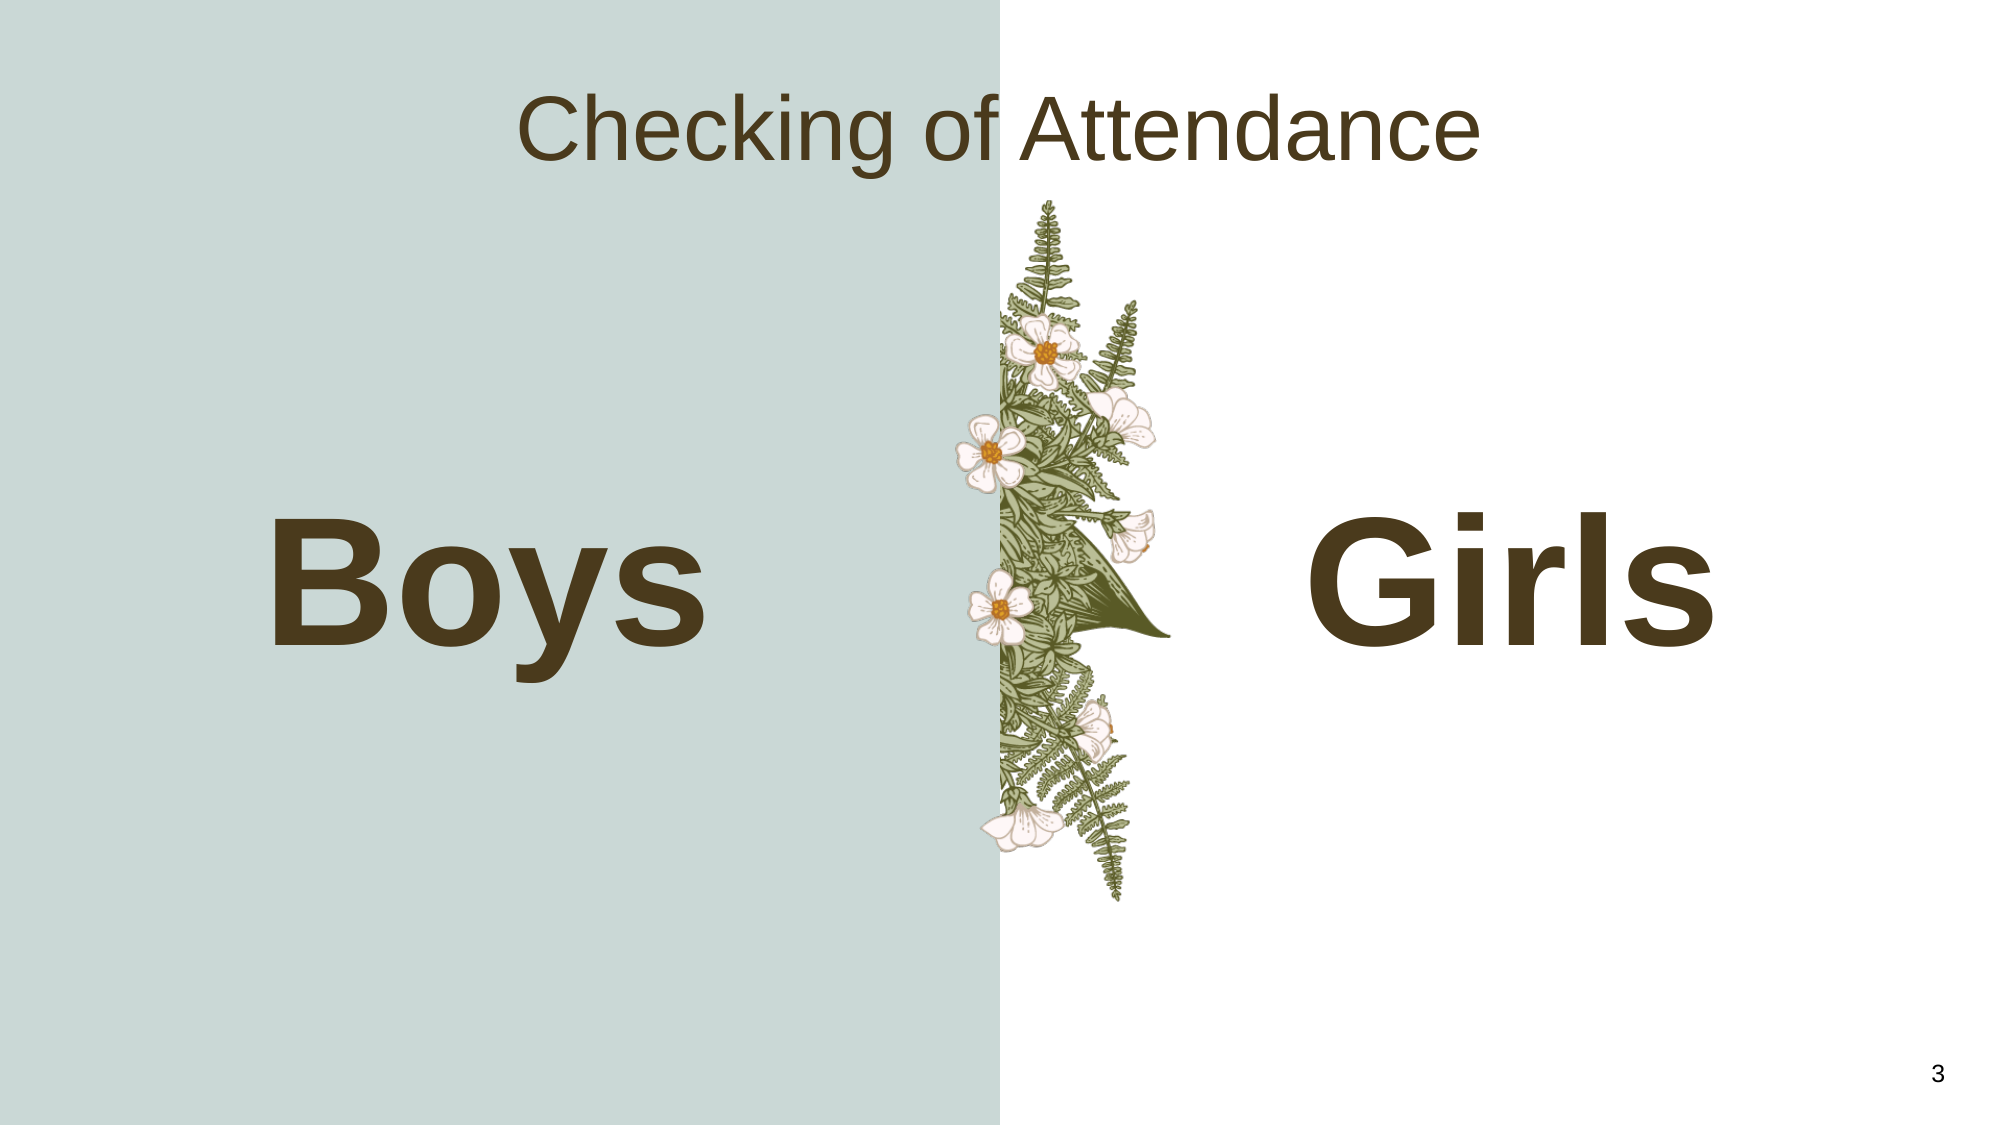

# Checking of Attendance

Boys

Girls

3